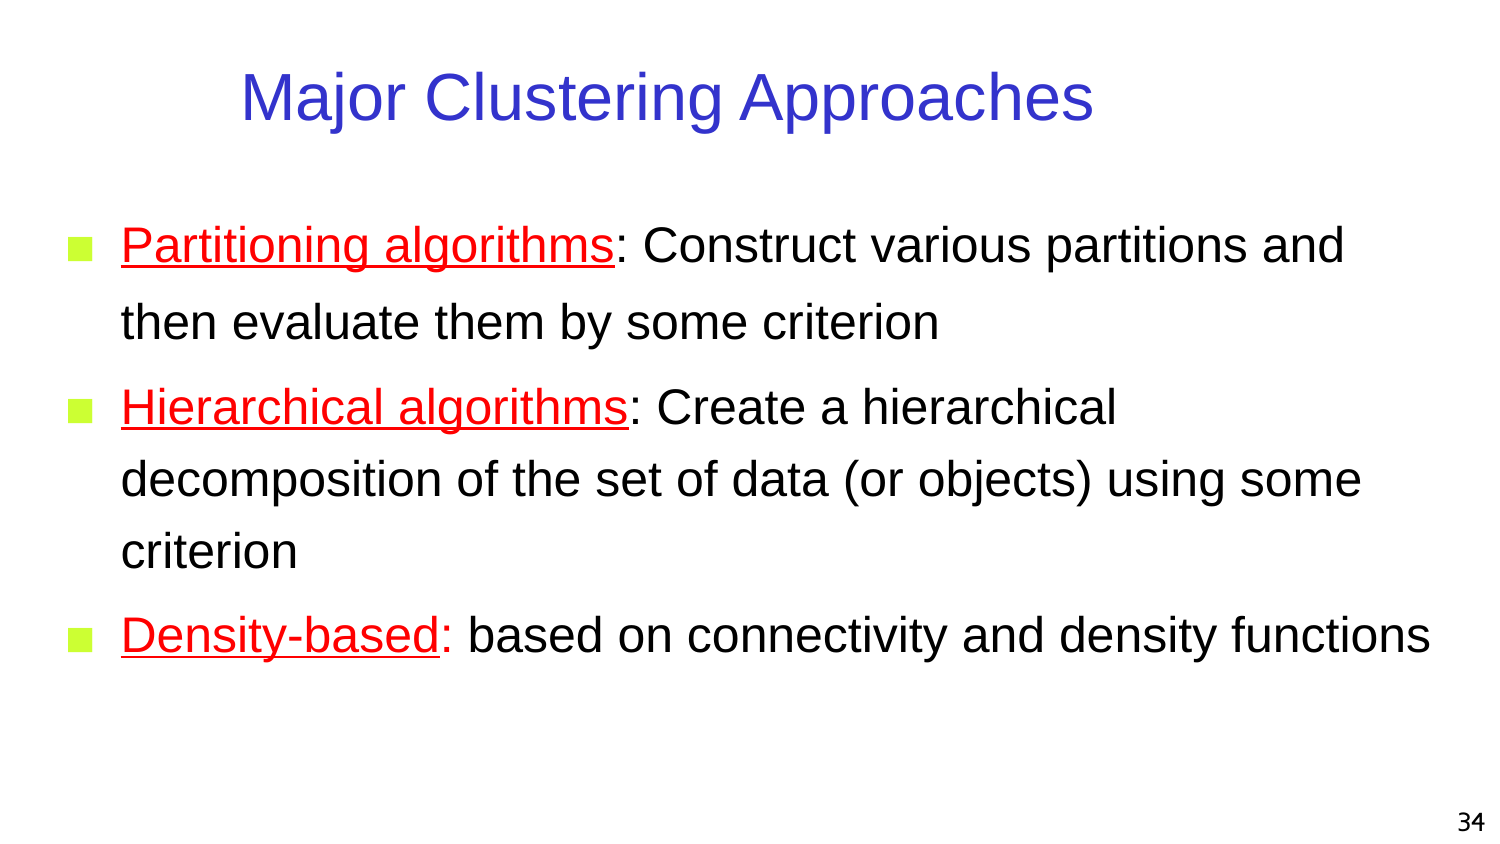

Major Clustering Approaches
Partitioning algorithms: Construct various partitions and then evaluate them by some criterion
Hierarchical algorithms: Create a hierarchical decomposition of the set of data (or objects) using some criterion
Density-based: based on connectivity and density functions
34